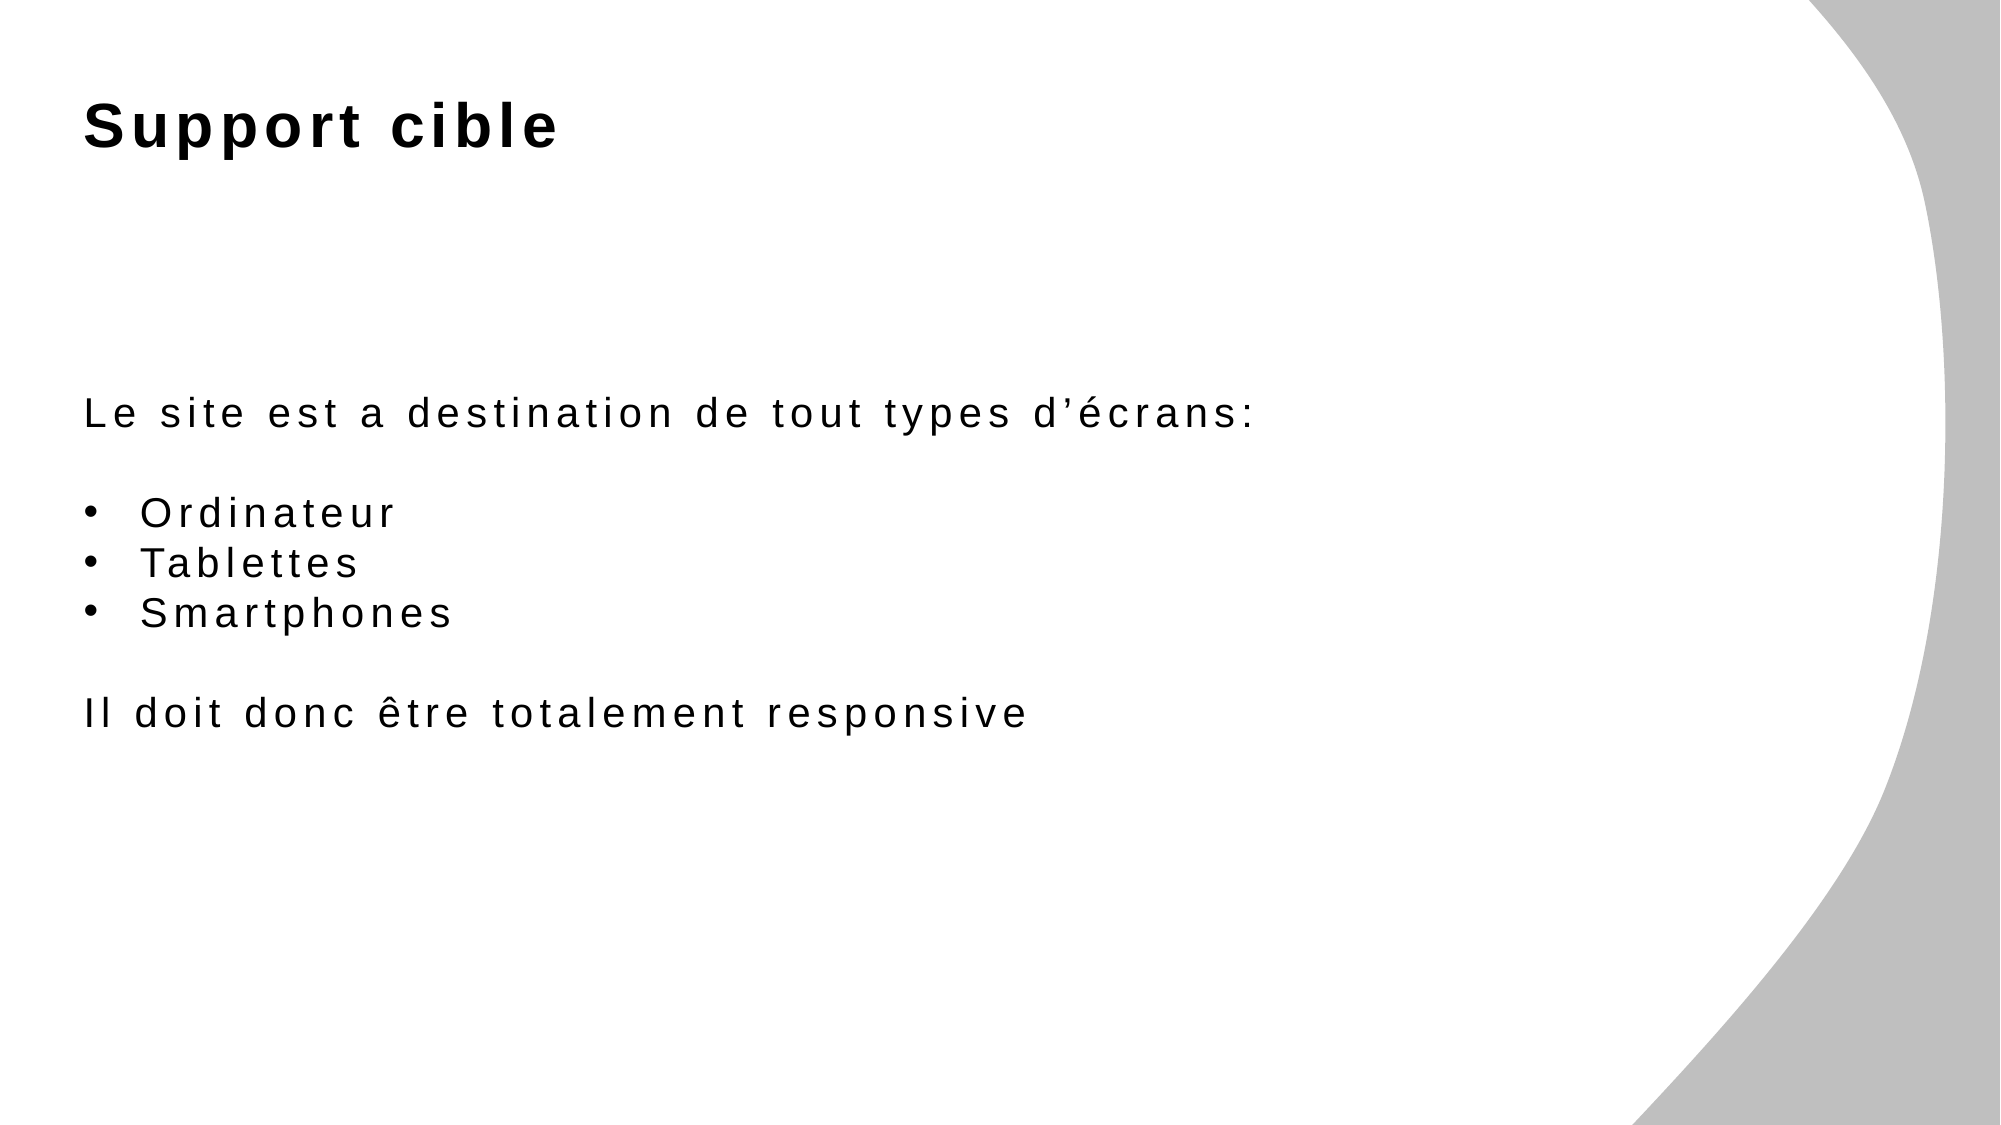

Support cible
Le site est a destination de tout types d’écrans:

Ordinateur
Tablettes
Smartphones

Il doit donc être totalement responsive